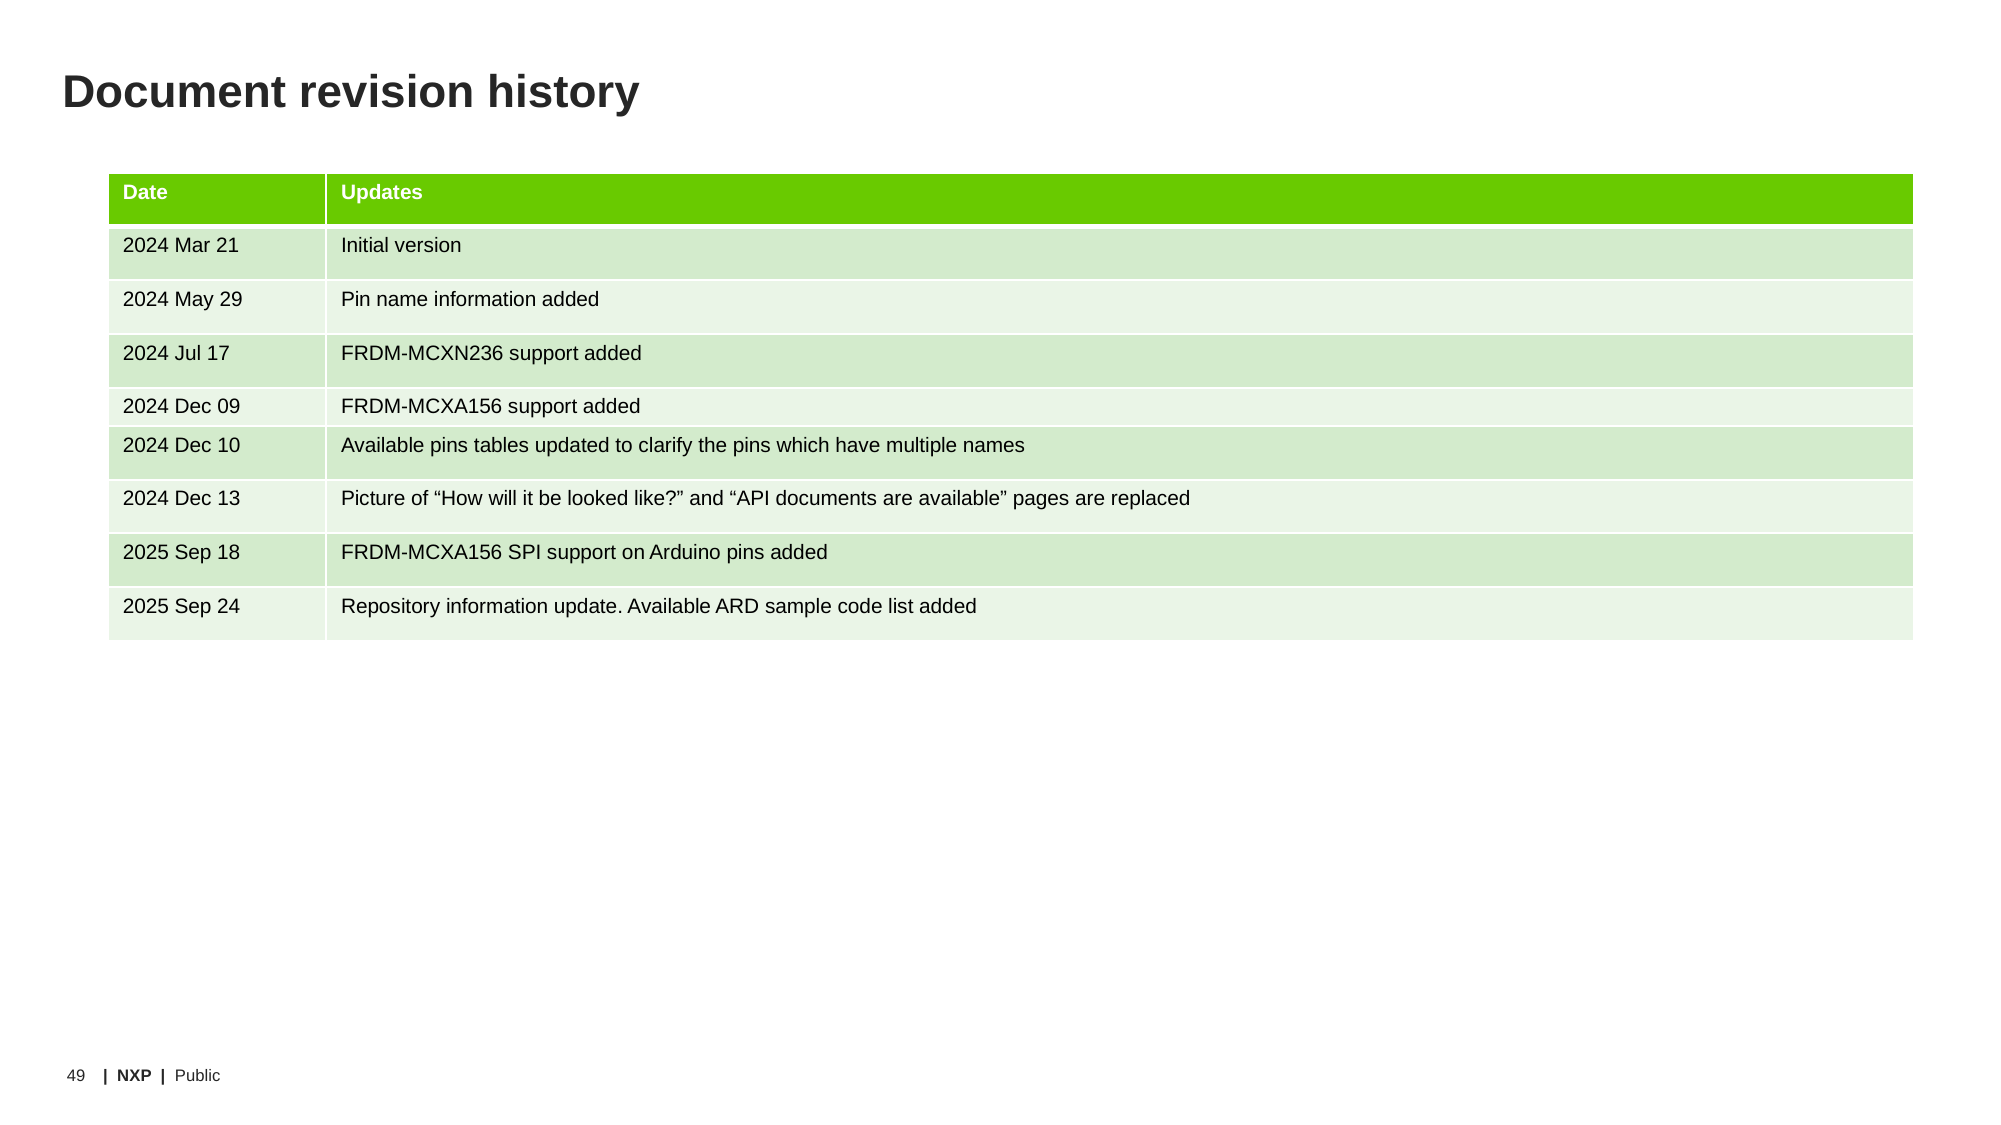

# Document revision history
| Date | Updates |
| --- | --- |
| 2024 Mar 21 | Initial version |
| 2024 May 29 | Pin name information added |
| 2024 Jul 17 | FRDM-MCXN236 support added |
| 2024 Dec 09 | FRDM-MCXA156 support added |
| 2024 Dec 10 | Available pins tables updated to clarify the pins which have multiple names |
| 2024 Dec 13 | Picture of “How will it be looked like?” and “API documents are available” pages are replaced |
| 2025 Sep 18 | FRDM-MCXA156 SPI support on Arduino pins added |
| 2025 Sep 24 | Repository information update. Available ARD sample code list added |